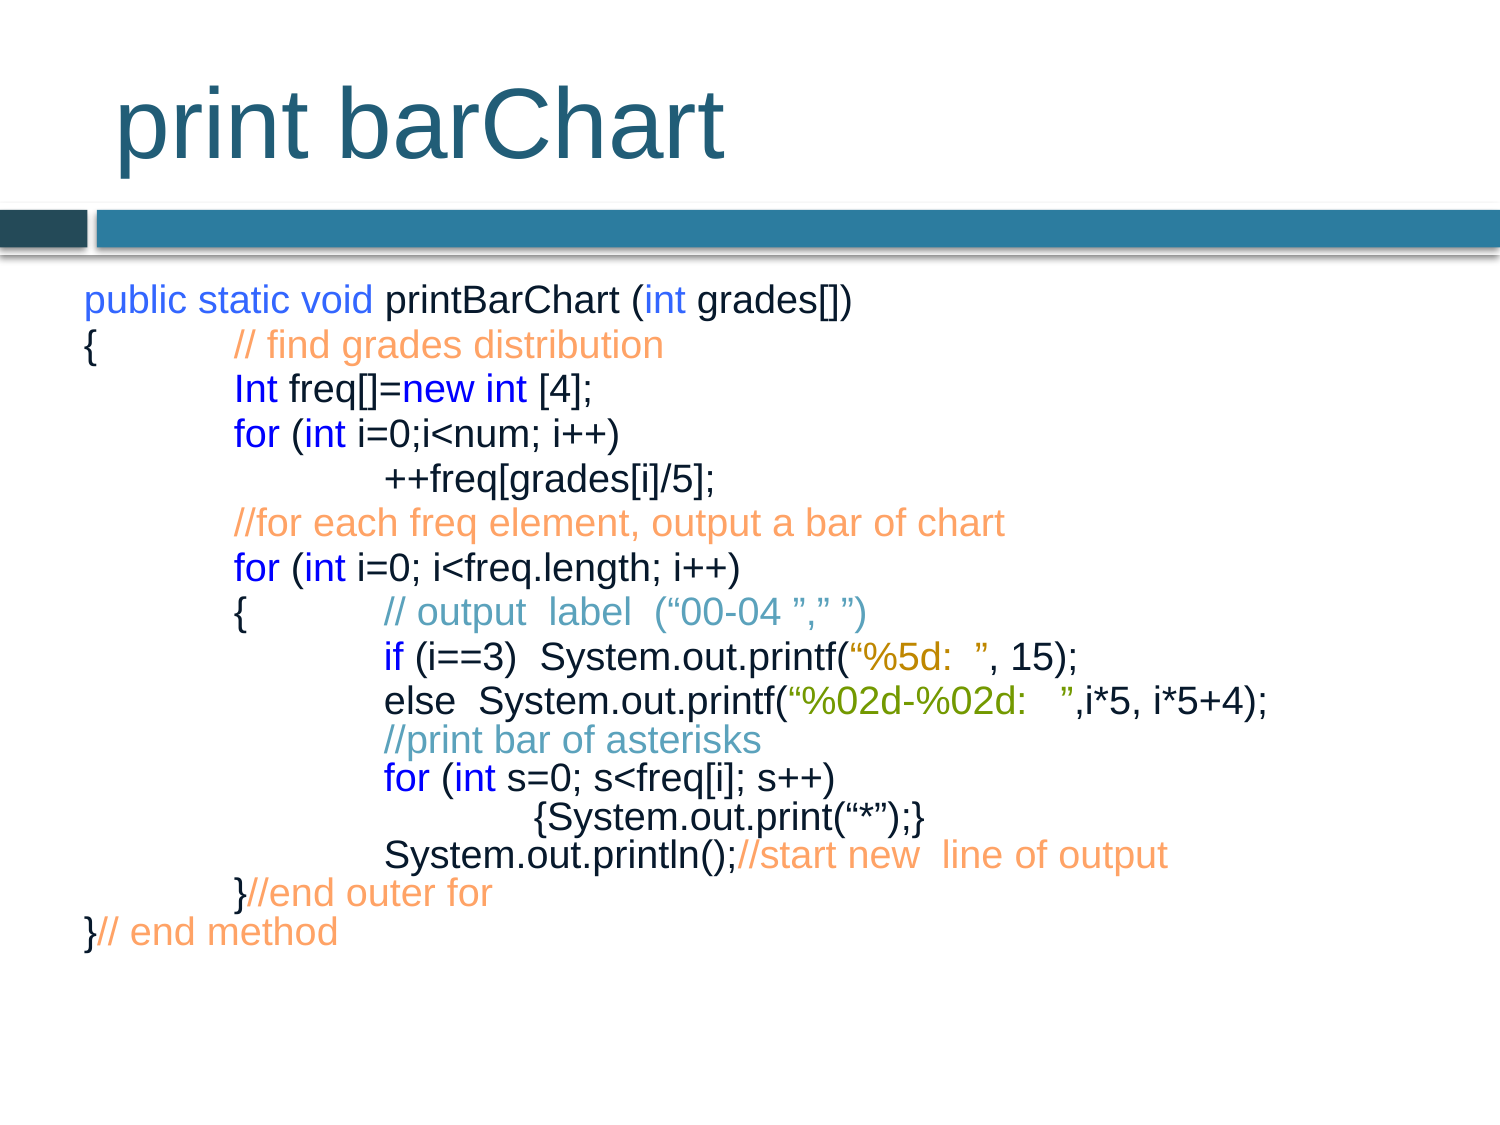

# print barChart
public static void printBarChart (int grades[])
{	// find grades distribution
	Int freq[]=new int [4];
	for (int i=0;i<num; i++)
      		++freq[grades[i]/5];
	//for each freq element, output a bar of chart
	for (int i=0; i<freq.length; i++)
	{	// output  label  (“00-04 ”,” ”)
  		if (i==3)  System.out.printf(“%5d:  ”, 15);
		else  System.out.printf(“%02d-%02d:   ”,i*5, i*5+4);
		//print bar of asterisks
		for (int s=0; s<freq[i]; s++)
			{System.out.print(“*”);}
		System.out.println();//start new  line of output
	}//end outer for
}// end method